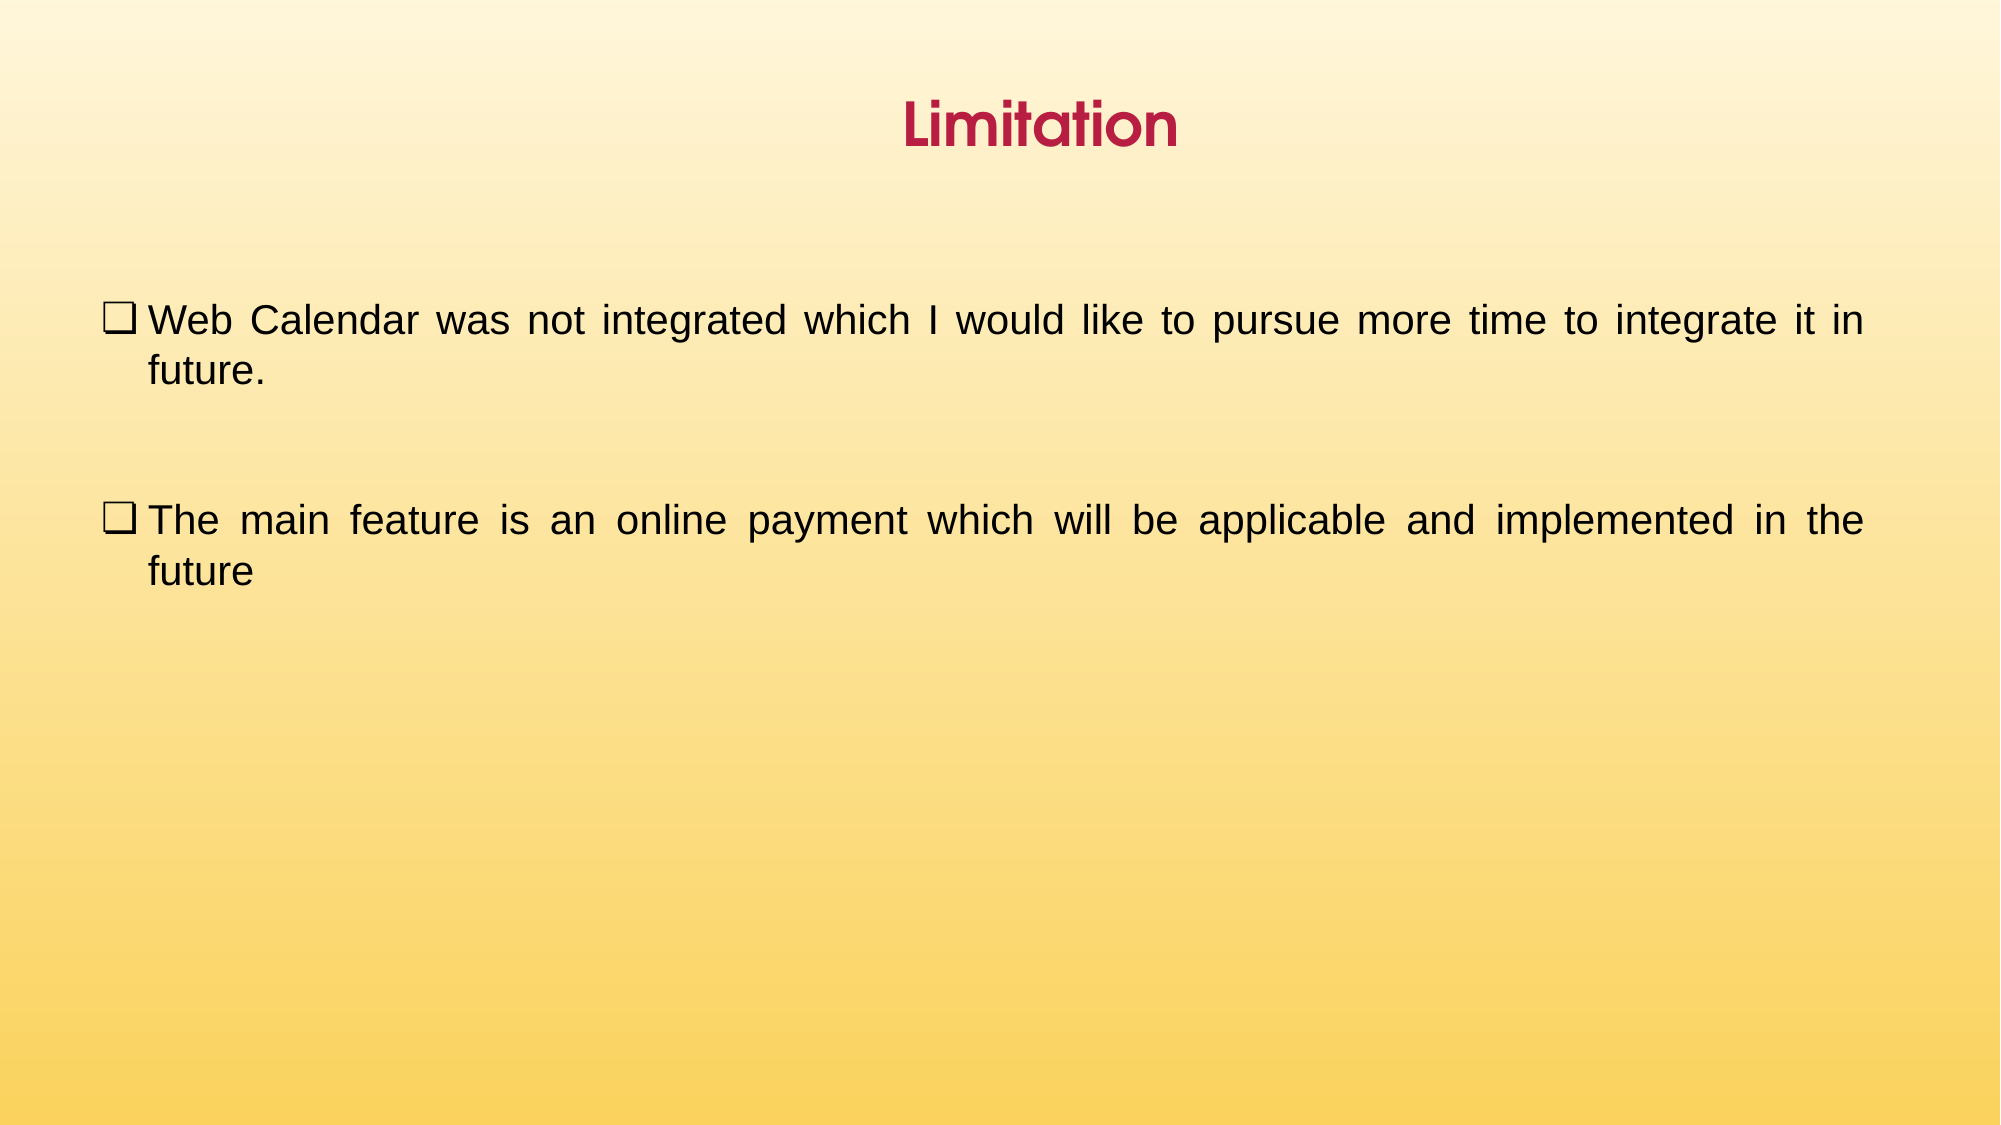

Limitation
Web Calendar was not integrated which I would like to pursue more time to integrate it in future.

The main feature is an online payment which will be applicable and implemented in the future